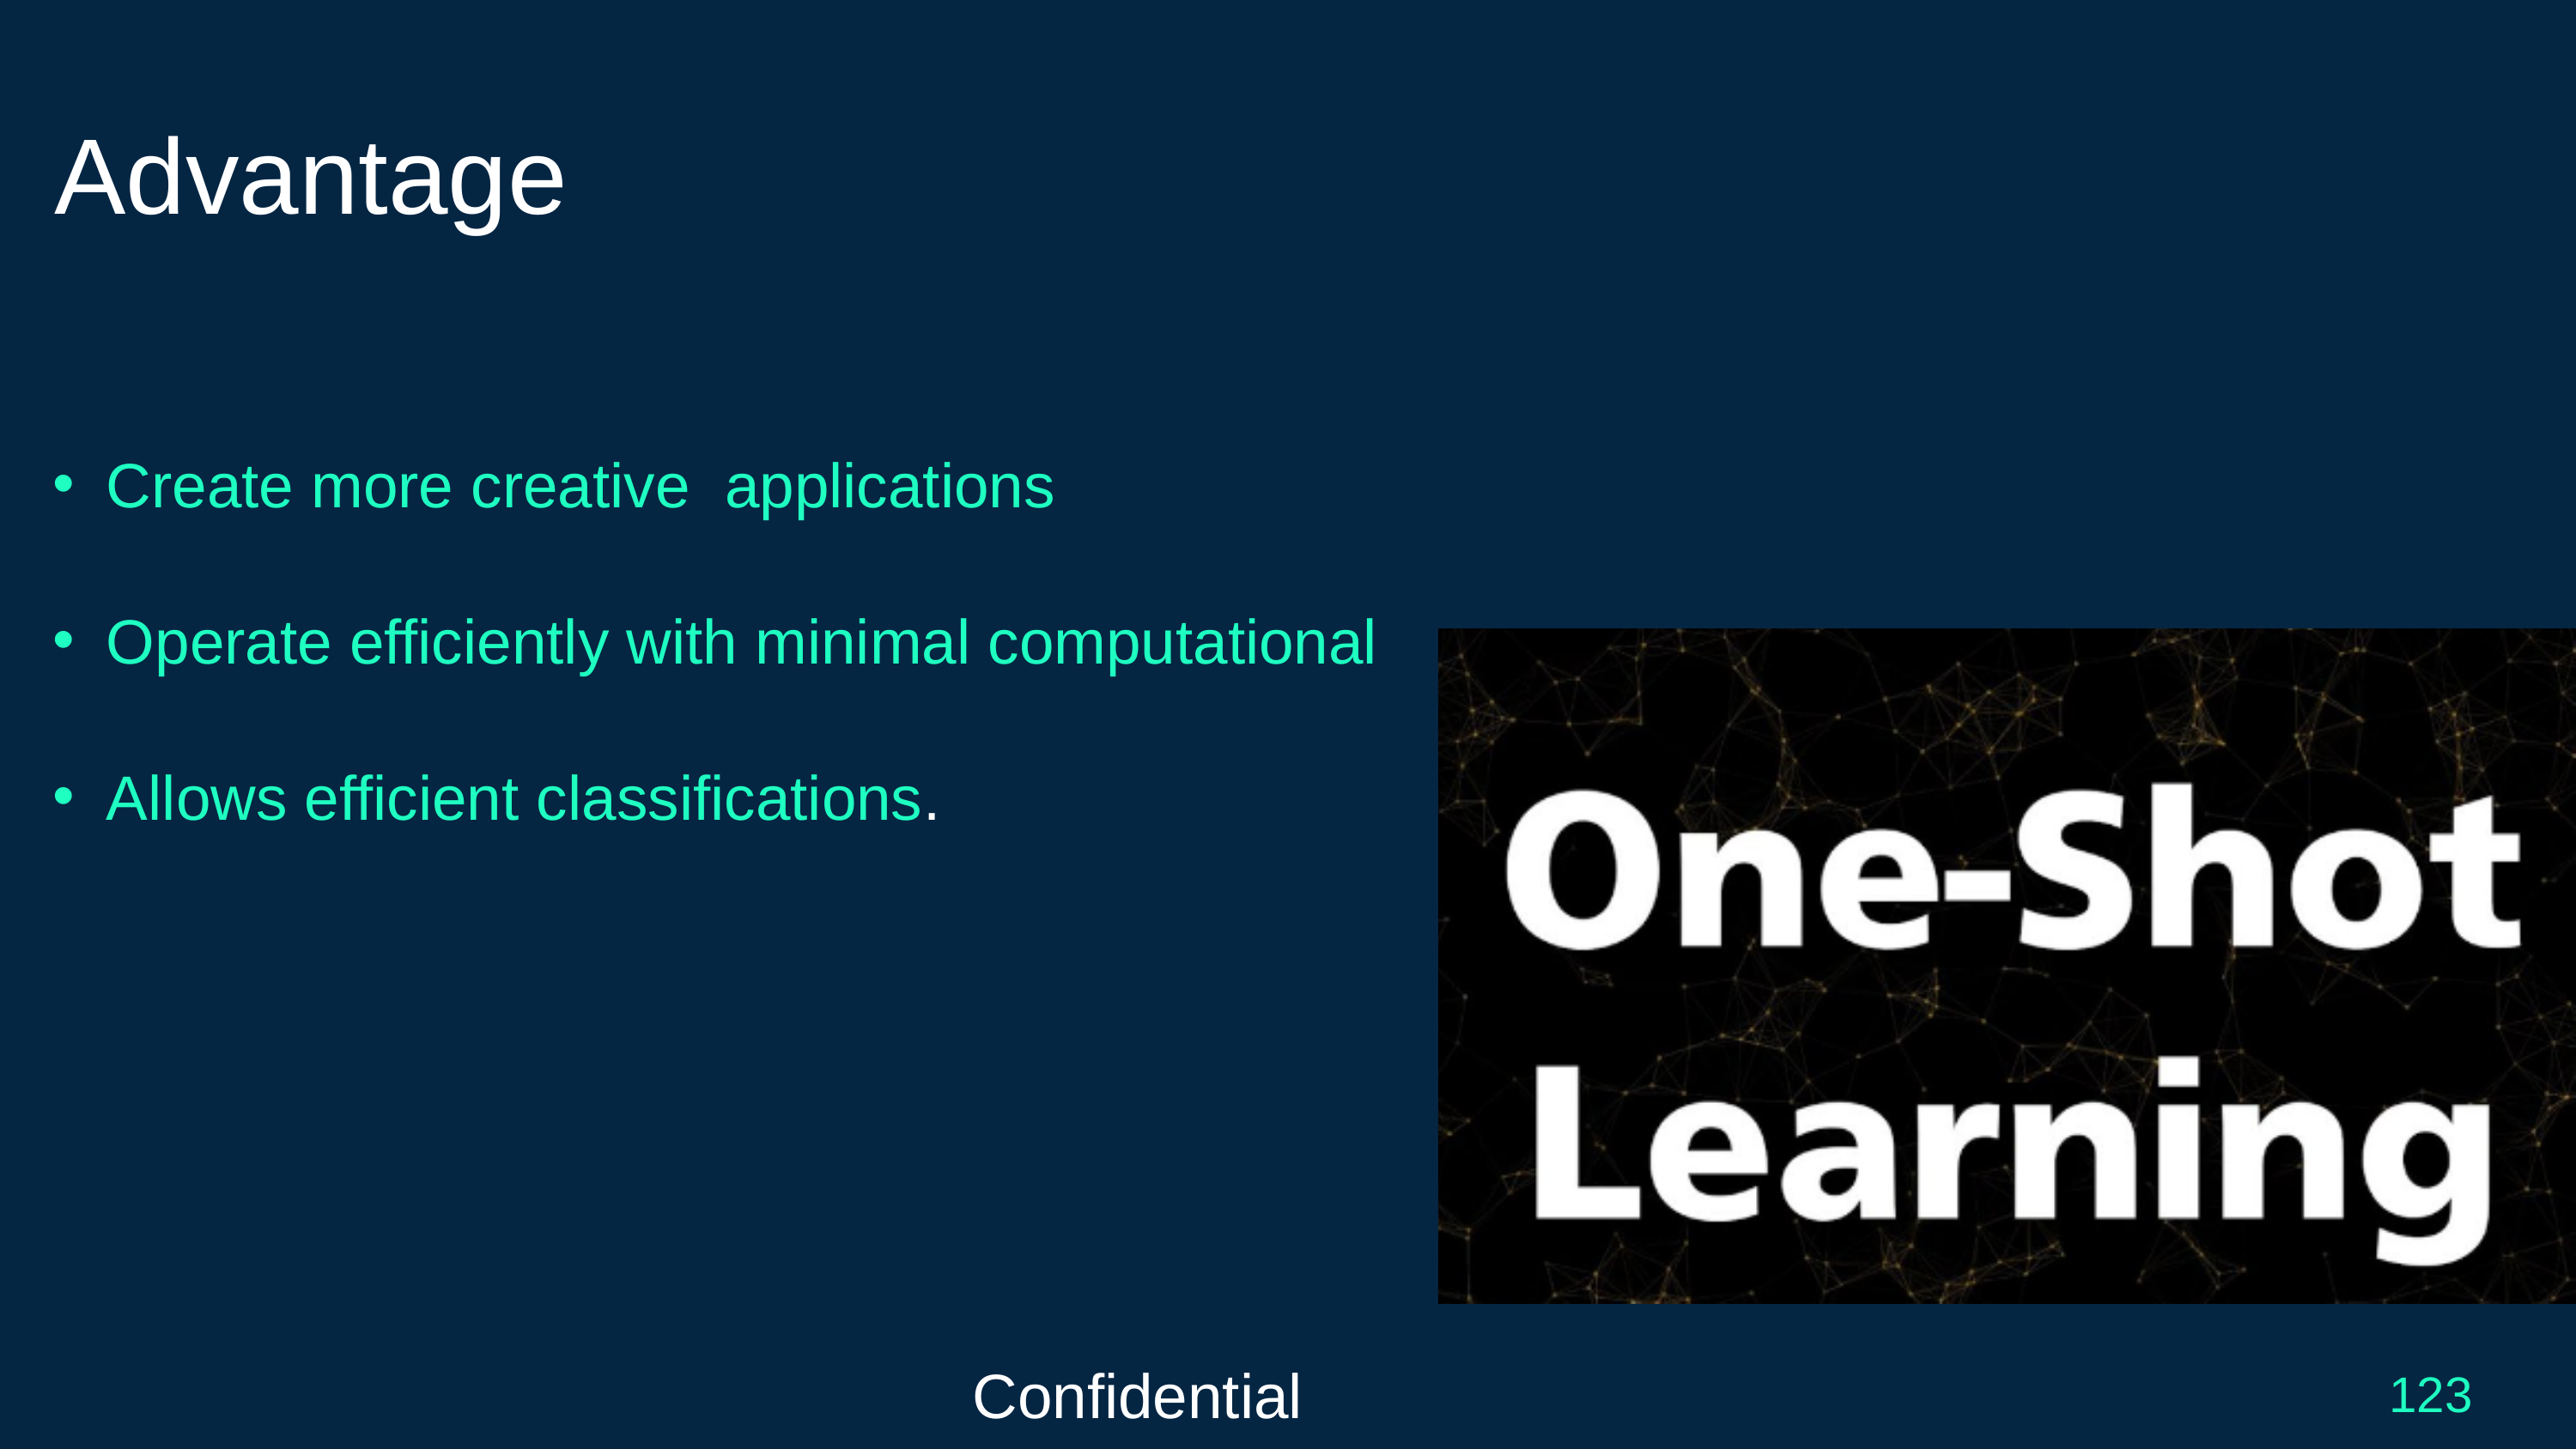

Advantage

Create more creative  applications
Operate efficiently with minimal computational
Allows efficient classifications.

Confidential
123